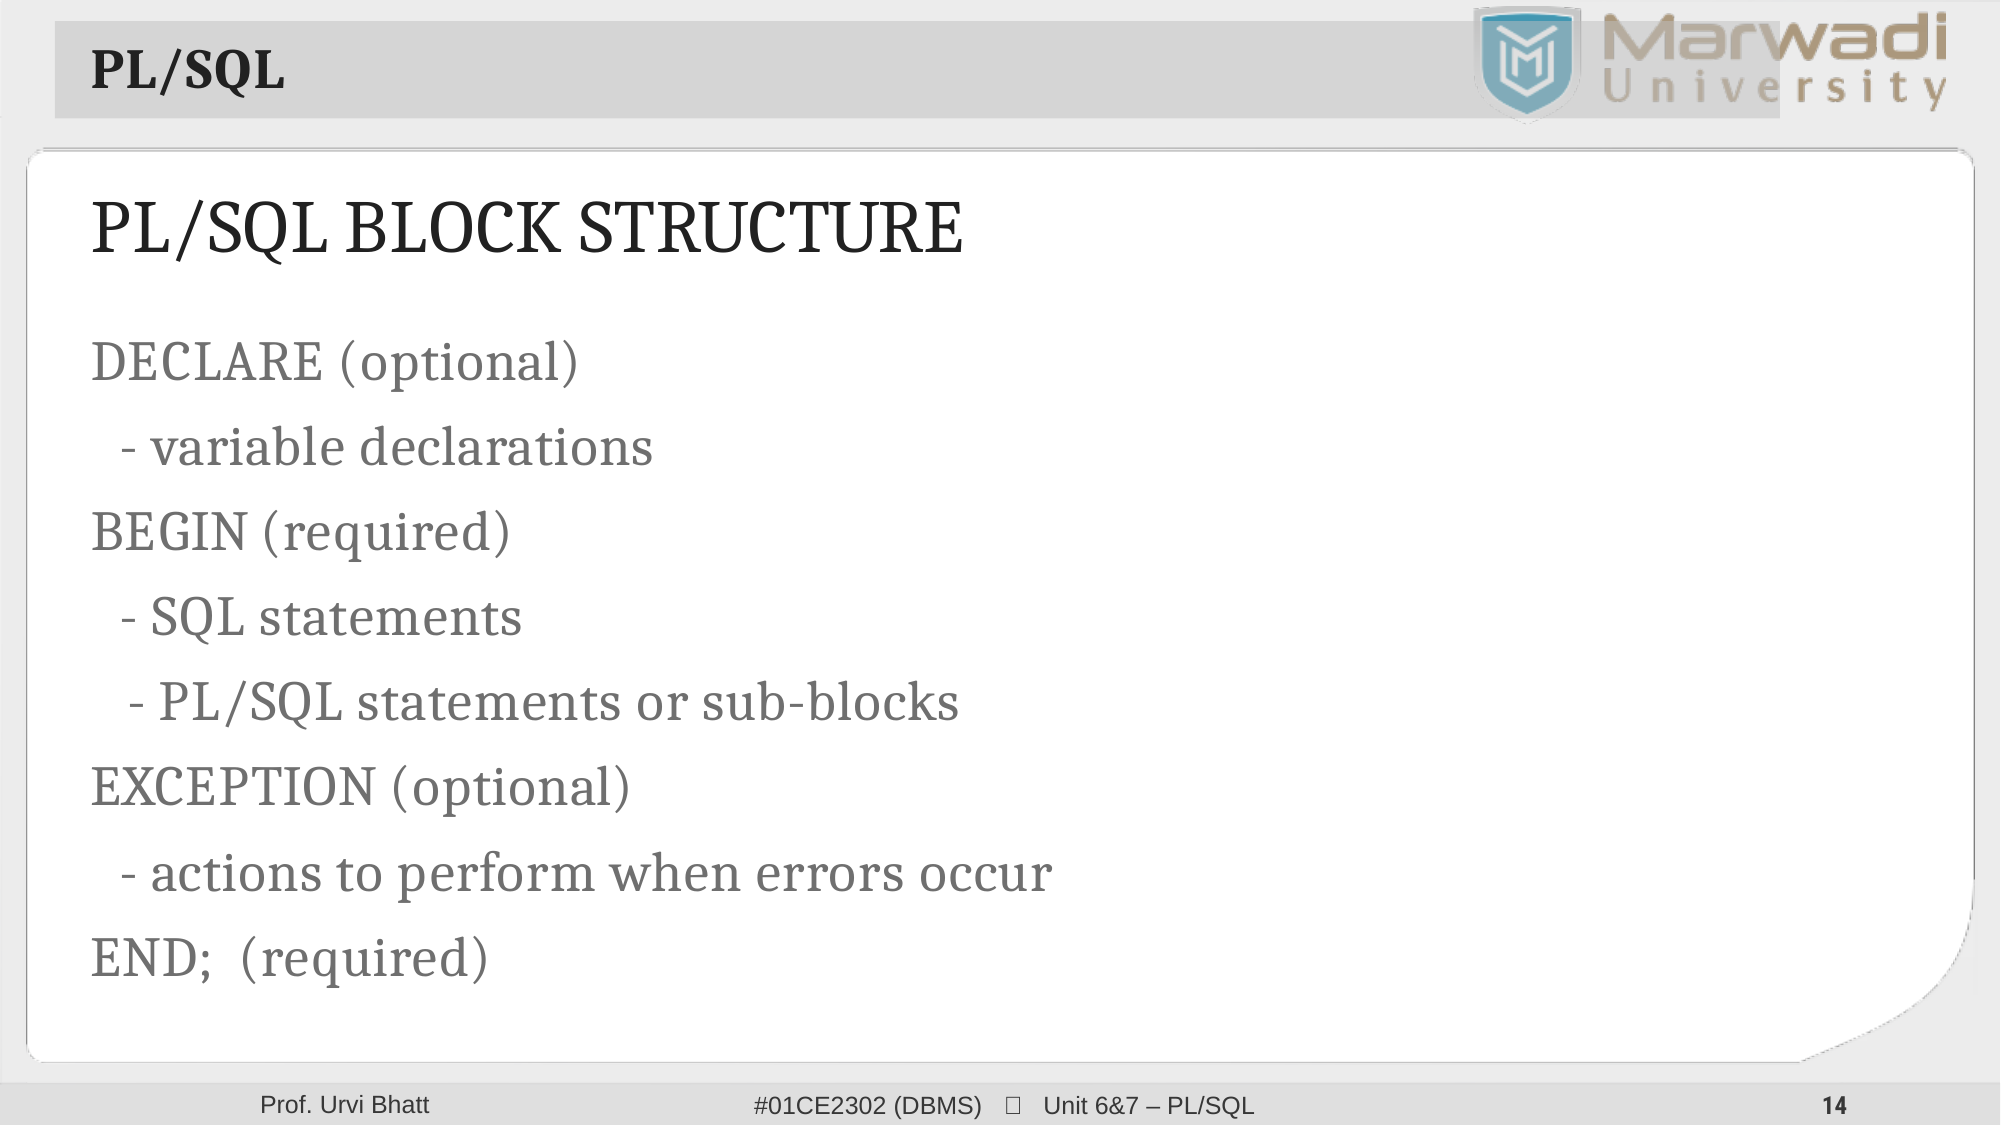

# PL/SQL
PL/SQL BLOCK STRUCTURE
DECLARE (optional)
	- variable declarations
BEGIN (required)
	- SQL statements
   - PL/SQL statements or sub-blocks
EXCEPTION (optional)
	- actions to perform when errors occur
END;  (required)